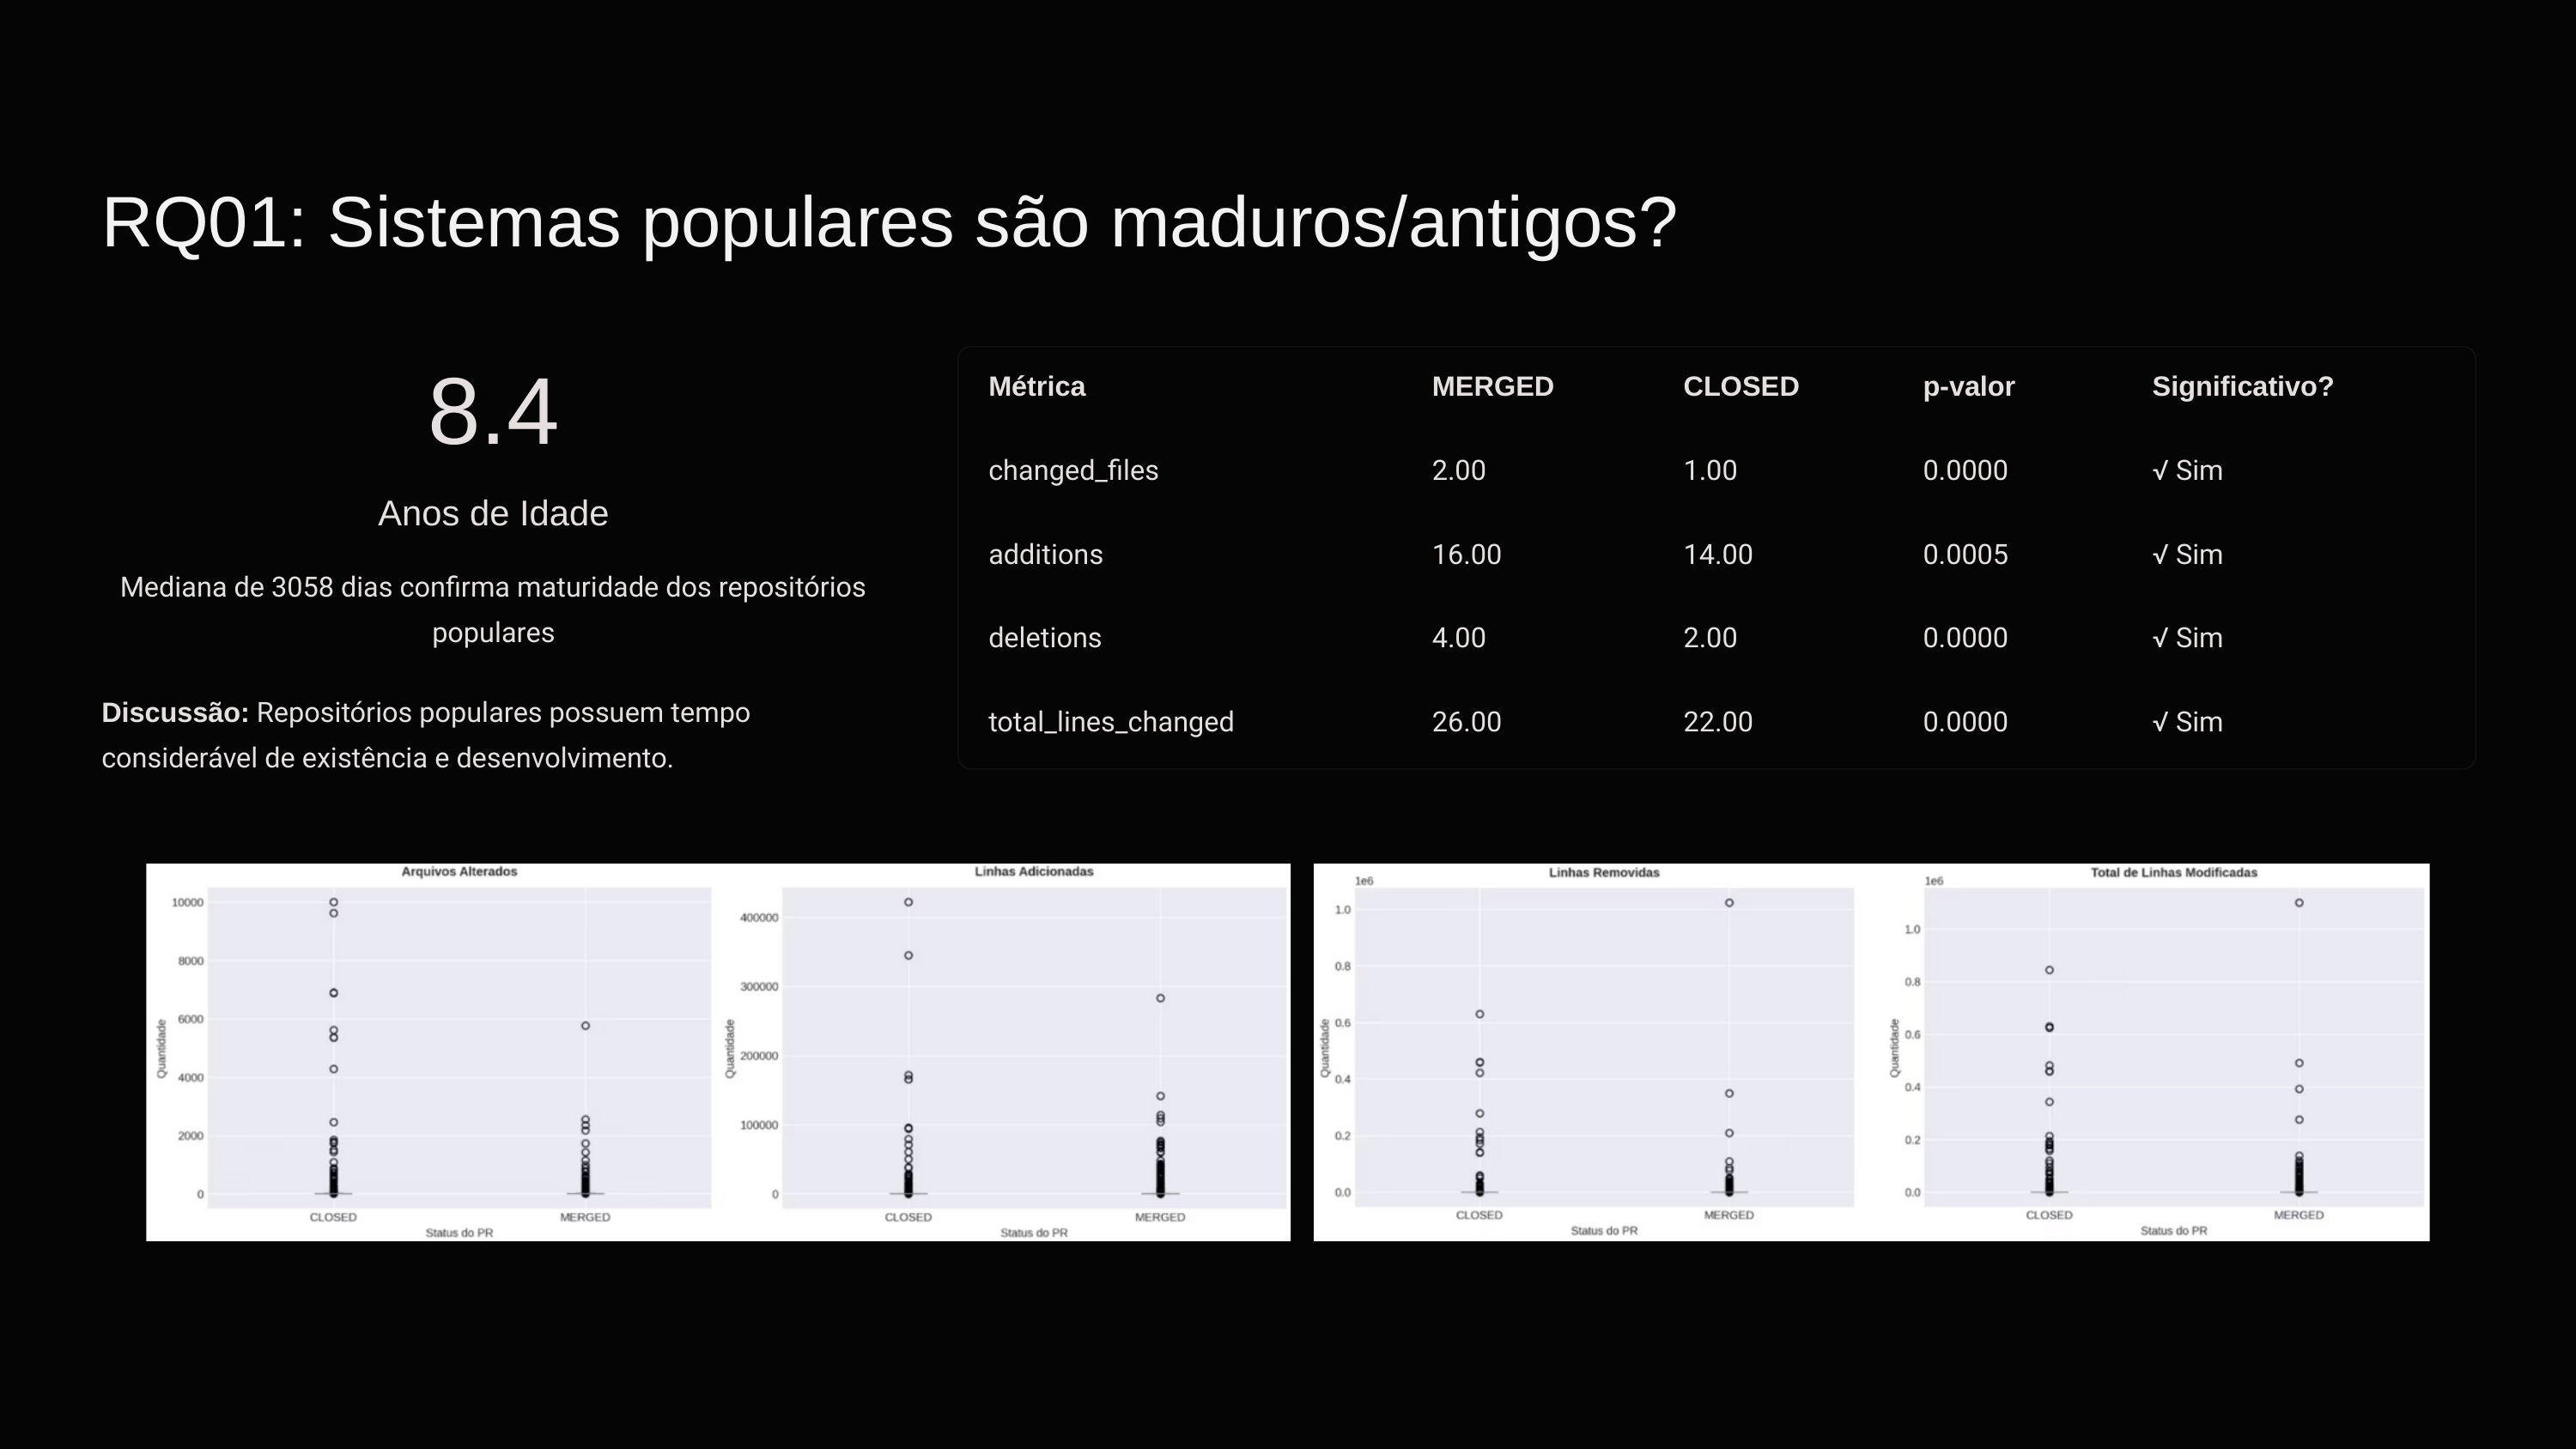

RQ01: Sistemas populares são maduros/antigos?

Métrica
MERGED
CLOSED
p-valor
Significativo?
8.4

changed_files
2.00
1.00
0.0000
√ Sim
Anos de Idade

additions
16.00
14.00
0.0005
√ Sim
Mediana de 3058 dias confirma maturidade dos repositórios populares

deletions
4.00
2.00
0.0000
√ Sim
Discussão: Repositórios populares possuem tempo considerável de existência e desenvolvimento.

total_lines_changed
26.00
22.00
0.0000
√ Sim